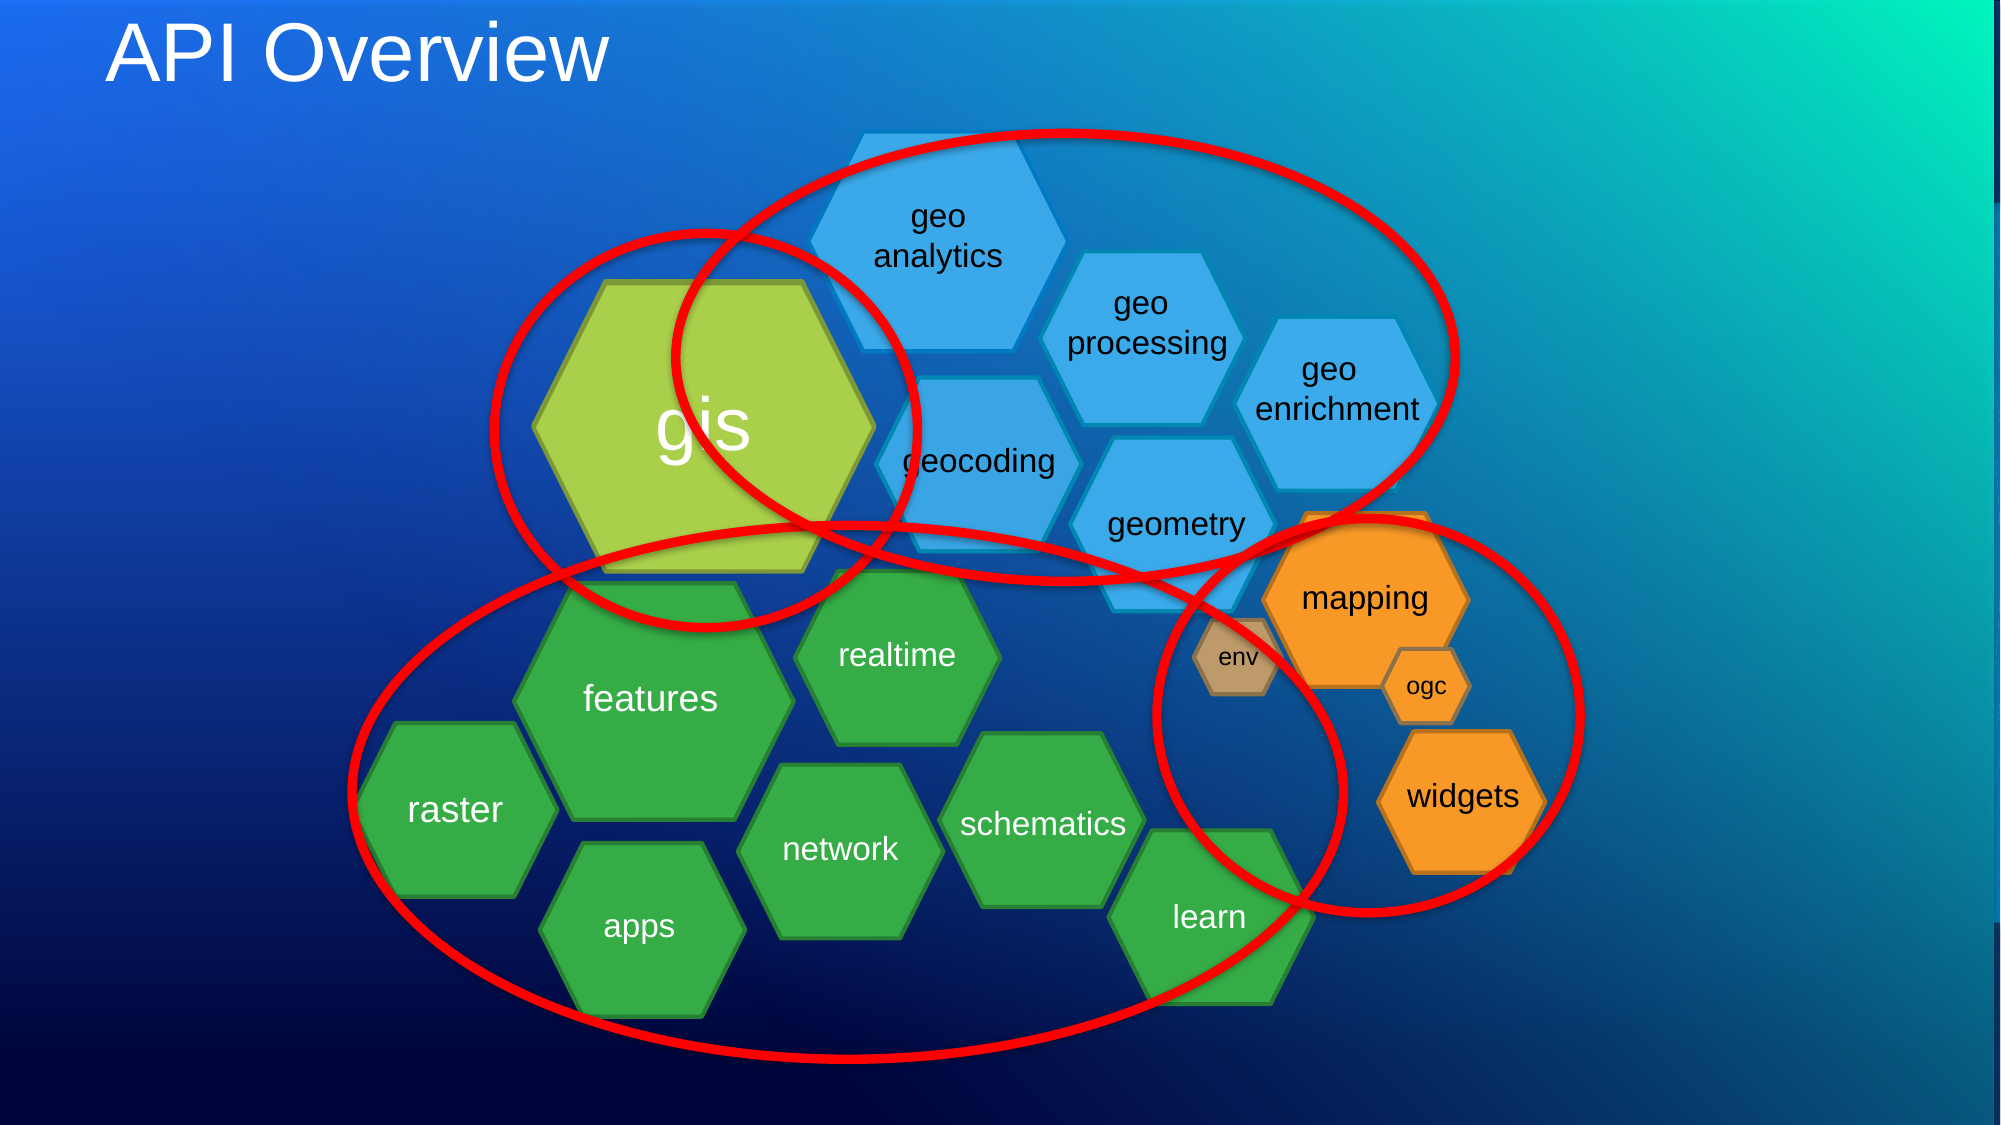

API Overview

geo
analytics

     geo
processing

     geo
enrichment

geocoding

geometry

env

gis

mapping

ogc

widgets

realtime

features

raster

schematics

network

learn

apps

gis